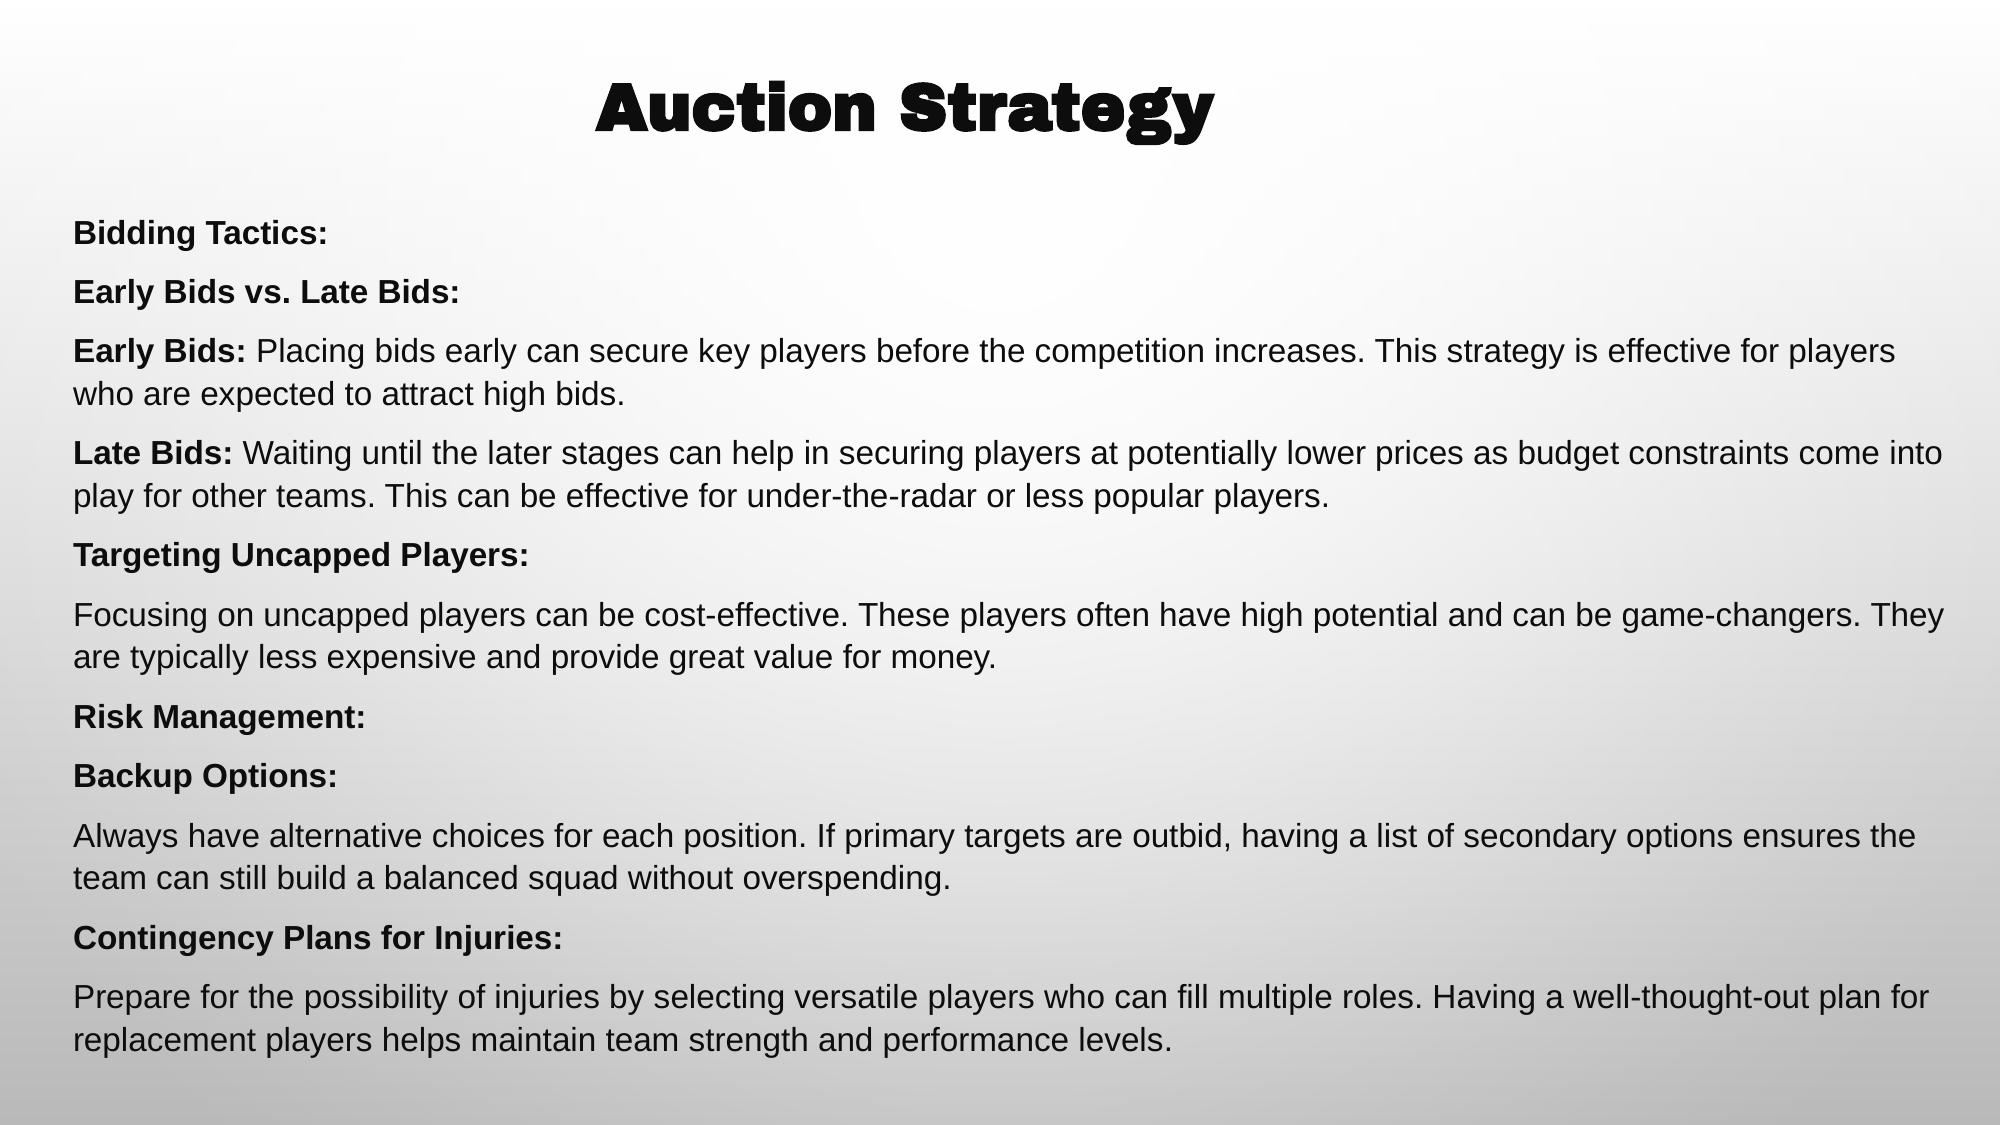

Auction Strategy

Bidding Tactics:
Early Bids vs. Late Bids:
Early Bids: Placing bids early can secure key players before the competition increases. This strategy is effective for players who are expected to attract high bids.
Late Bids: Waiting until the later stages can help in securing players at potentially lower prices as budget constraints come into play for other teams. This can be effective for under-the-radar or less popular players.
Targeting Uncapped Players:
Focusing on uncapped players can be cost-effective. These players often have high potential and can be game-changers. They are typically less expensive and provide great value for money.
Risk Management:
Backup Options:
Always have alternative choices for each position. If primary targets are outbid, having a list of secondary options ensures the team can still build a balanced squad without overspending.
Contingency Plans for Injuries:
Prepare for the possibility of injuries by selecting versatile players who can fill multiple roles. Having a well-thought-out plan for replacement players helps maintain team strength and performance levels.